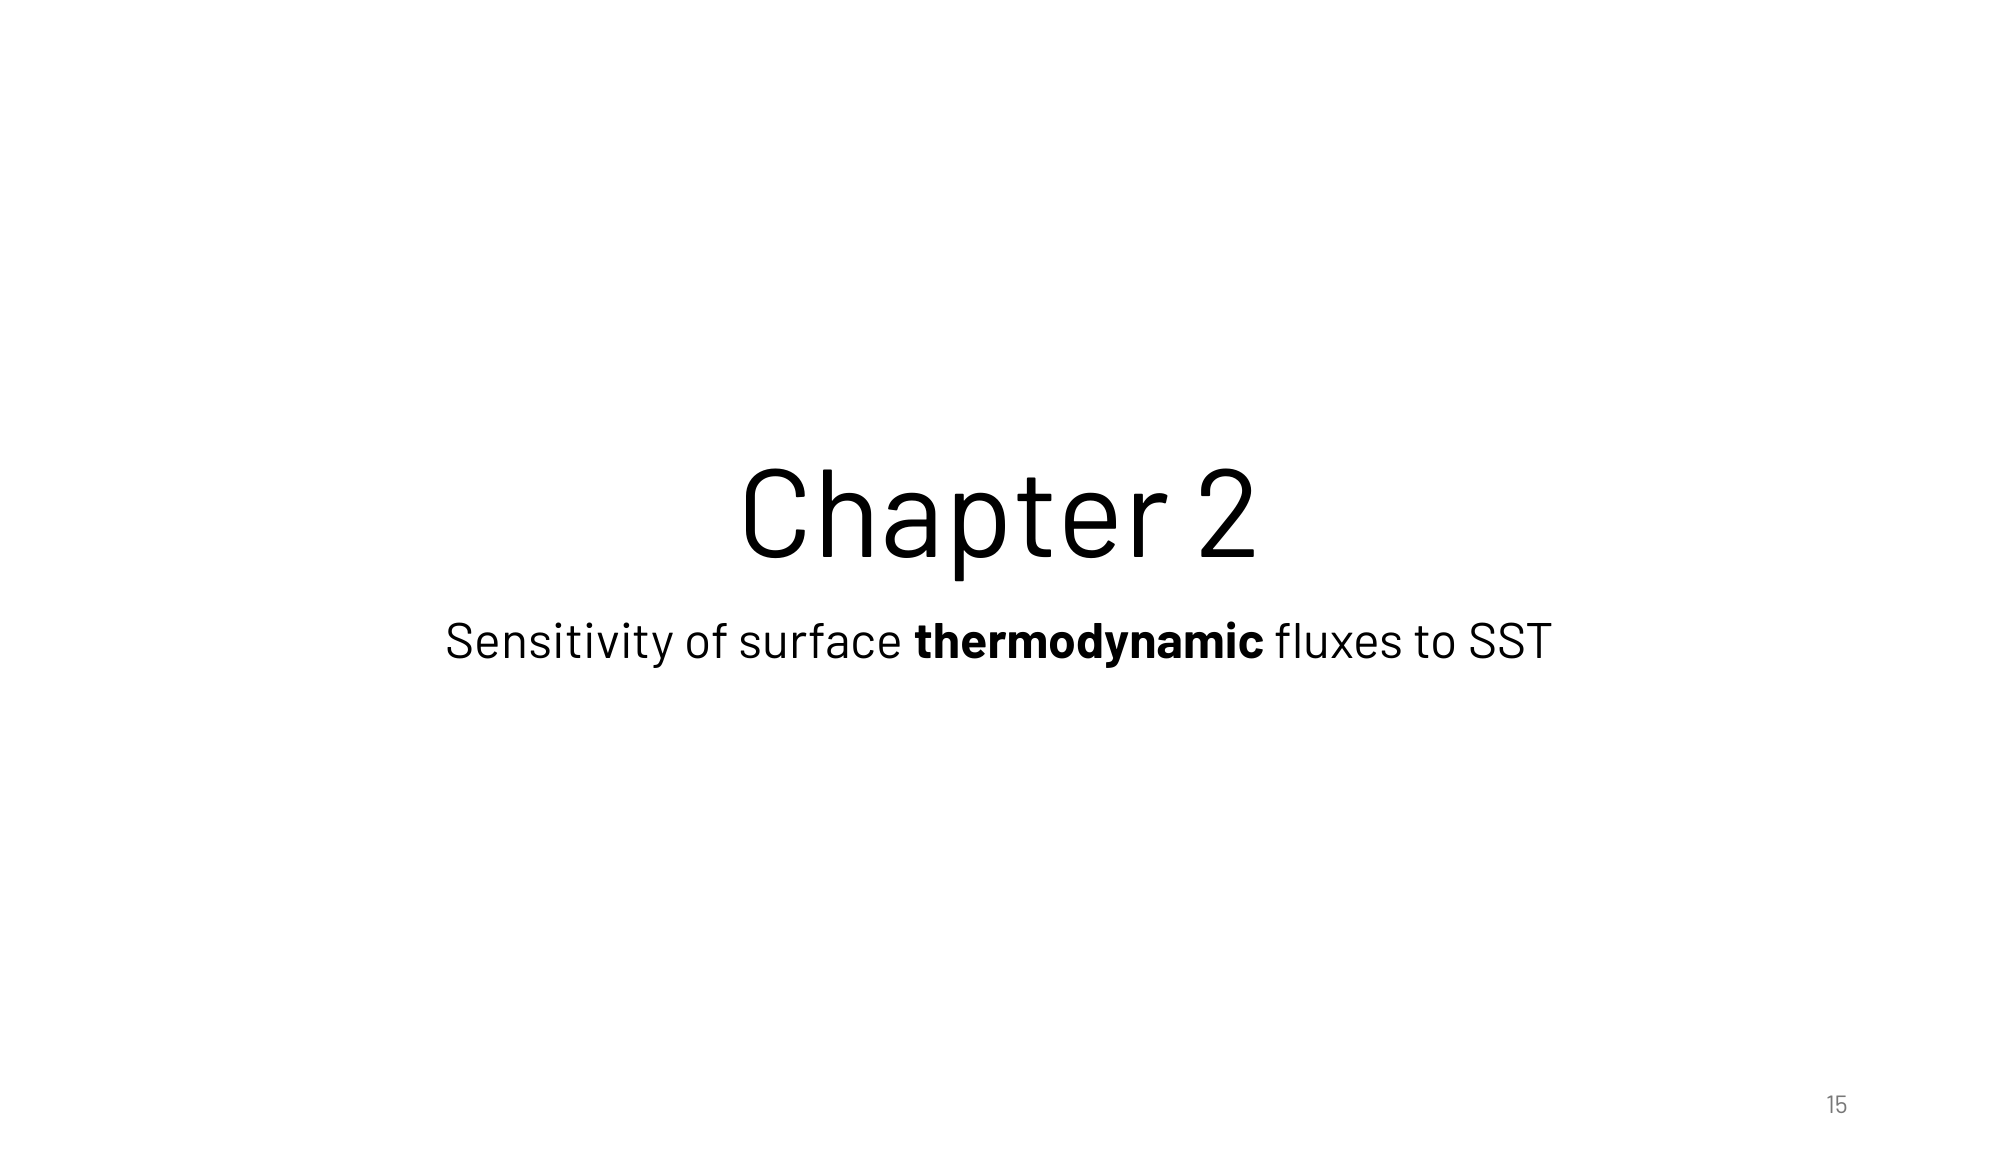

# Chapter 2
Sensitivity of surface thermodynamic fluxes to SST
15